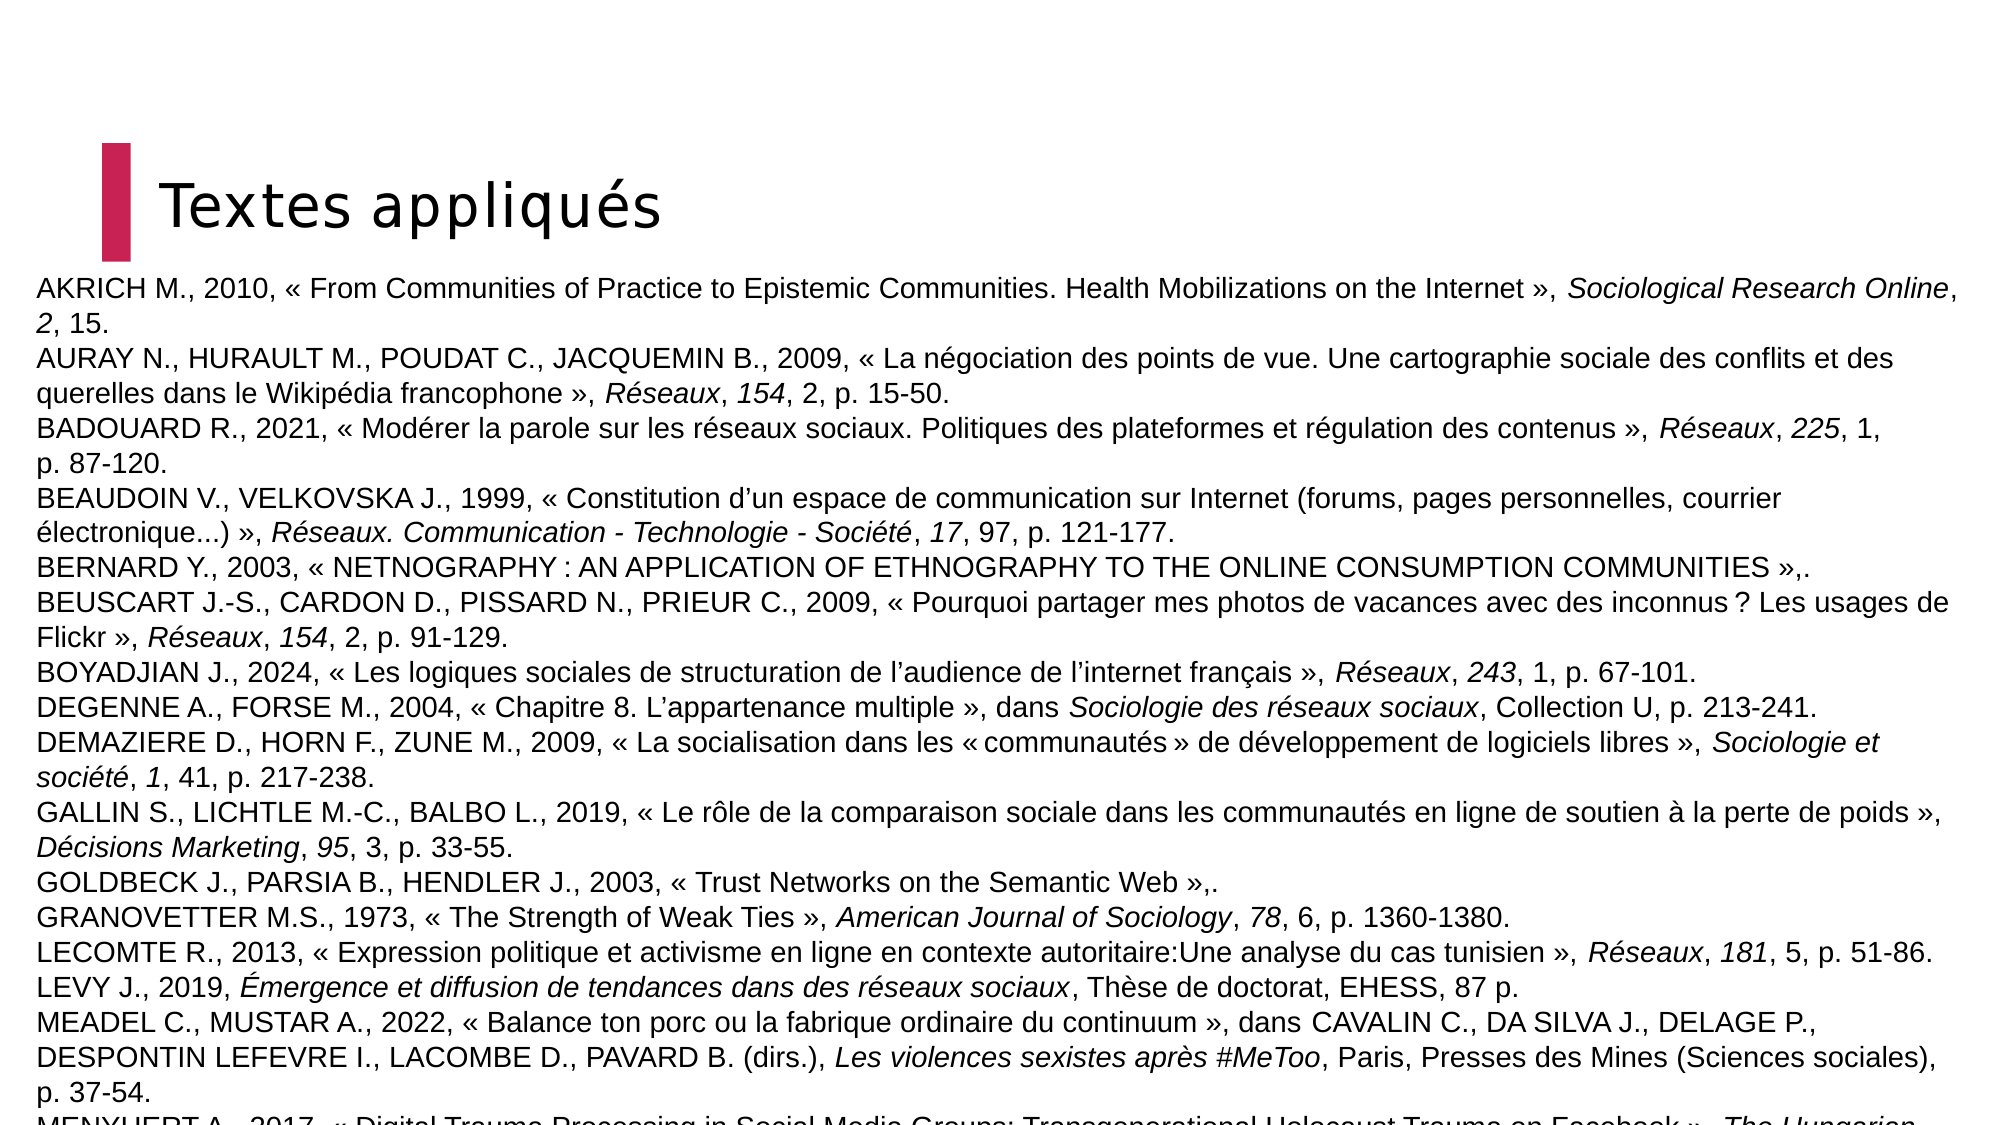

Textes appliqués
AKRICH M., 2010, « From Communities of Practice to Epistemic Communities. Health Mobilizations on the Internet », Sociological Research Online, 2, 15.
AURAY N., HURAULT M., POUDAT C., JACQUEMIN B., 2009, « La négociation des points de vue. Une cartographie sociale des conflits et des querelles dans le Wikipédia francophone », Réseaux, 154, 2, p. 15‑50.
BADOUARD R., 2021, « Modérer la parole sur les réseaux sociaux. Politiques des plateformes et régulation des contenus », Réseaux, 225, 1, p. 87‑120.
BEAUDOIN V., VELKOVSKA J., 1999, « Constitution d’un espace de communication sur Internet (forums, pages personnelles, courrier électronique...) », Réseaux. Communication - Technologie - Société, 17, 97, p. 121‑177.
BERNARD Y., 2003, « NETNOGRAPHY : AN APPLICATION OF ETHNOGRAPHY TO THE ONLINE CONSUMPTION COMMUNITIES »,.
BEUSCART J.-S., CARDON D., PISSARD N., PRIEUR C., 2009, « Pourquoi partager mes photos de vacances avec des inconnus ? Les usages de Flickr », Réseaux, 154, 2, p. 91‑129.
BOYADJIAN J., 2024, « Les logiques sociales de structuration de l’audience de l’internet français », Réseaux, 243, 1, p. 67‑101.
DEGENNE A., FORSE M., 2004, « Chapitre 8. L’appartenance multiple », dans Sociologie des réseaux sociaux, Collection U, p. 213‑241.
DEMAZIERE D., HORN F., ZUNE M., 2009, « La socialisation dans les « communautés » de développement de logiciels libres », Sociologie et société, 1, 41, p. 217‑238.
GALLIN S., LICHTLE M.-C., BALBO L., 2019, « Le rôle de la comparaison sociale dans les communautés en ligne de soutien à la perte de poids », Décisions Marketing, 95, 3, p. 33‑55.
GOLDBECK J., PARSIA B., HENDLER J., 2003, « Trust Networks on the Semantic Web »,.
GRANOVETTER M.S., 1973, « The Strength of Weak Ties », American Journal of Sociology, 78, 6, p. 1360‑1380.
LECOMTE R., 2013, « Expression politique et activisme en ligne en contexte autoritaire:Une analyse du cas tunisien », Réseaux, 181, 5, p. 51‑86.
LEVY J., 2019, Émergence et diffusion de tendances dans des réseaux sociaux, Thèse de doctorat, EHESS, 87 p.
MEADEL C., MUSTAR A., 2022, « Balance ton porc ou la fabrique ordinaire du continuum », dans CAVALIN C., DA SILVA J., DELAGE P., DESPONTIN LEFEVRE I., LACOMBE D., PAVARD B. (dirs.), Les violences sexistes après #MeToo, Paris, Presses des Mines (Sciences sociales), p. 37‑54.
MENYHERT A., 2017, « Digital Trauma Processing in Social Media Groups: Transgenerational Holocaust Trauma on Facebook », The Hungarian Historical Review, 6, 2, p. 355‑376.
ZAVLAVSKY F., 2021, « Internet et la lutte des Intouchables », La Vie des idées.
29/05/2025
40